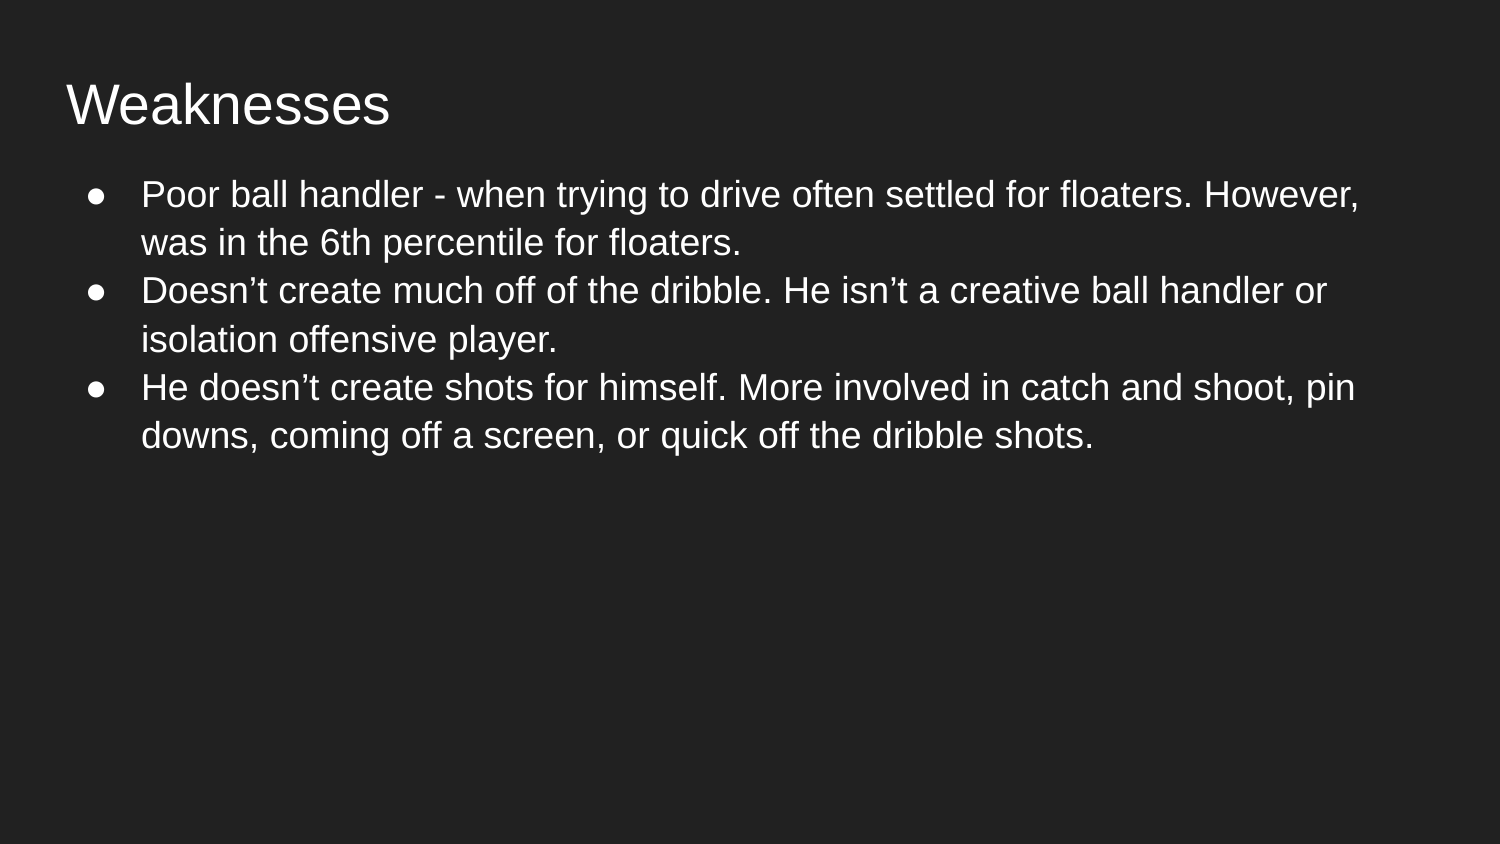

# Weaknesses
Poor ball handler - when trying to drive often settled for floaters. However, was in the 6th percentile for floaters.
Doesn’t create much off of the dribble. He isn’t a creative ball handler or isolation offensive player.
He doesn’t create shots for himself. More involved in catch and shoot, pin downs, coming off a screen, or quick off the dribble shots.